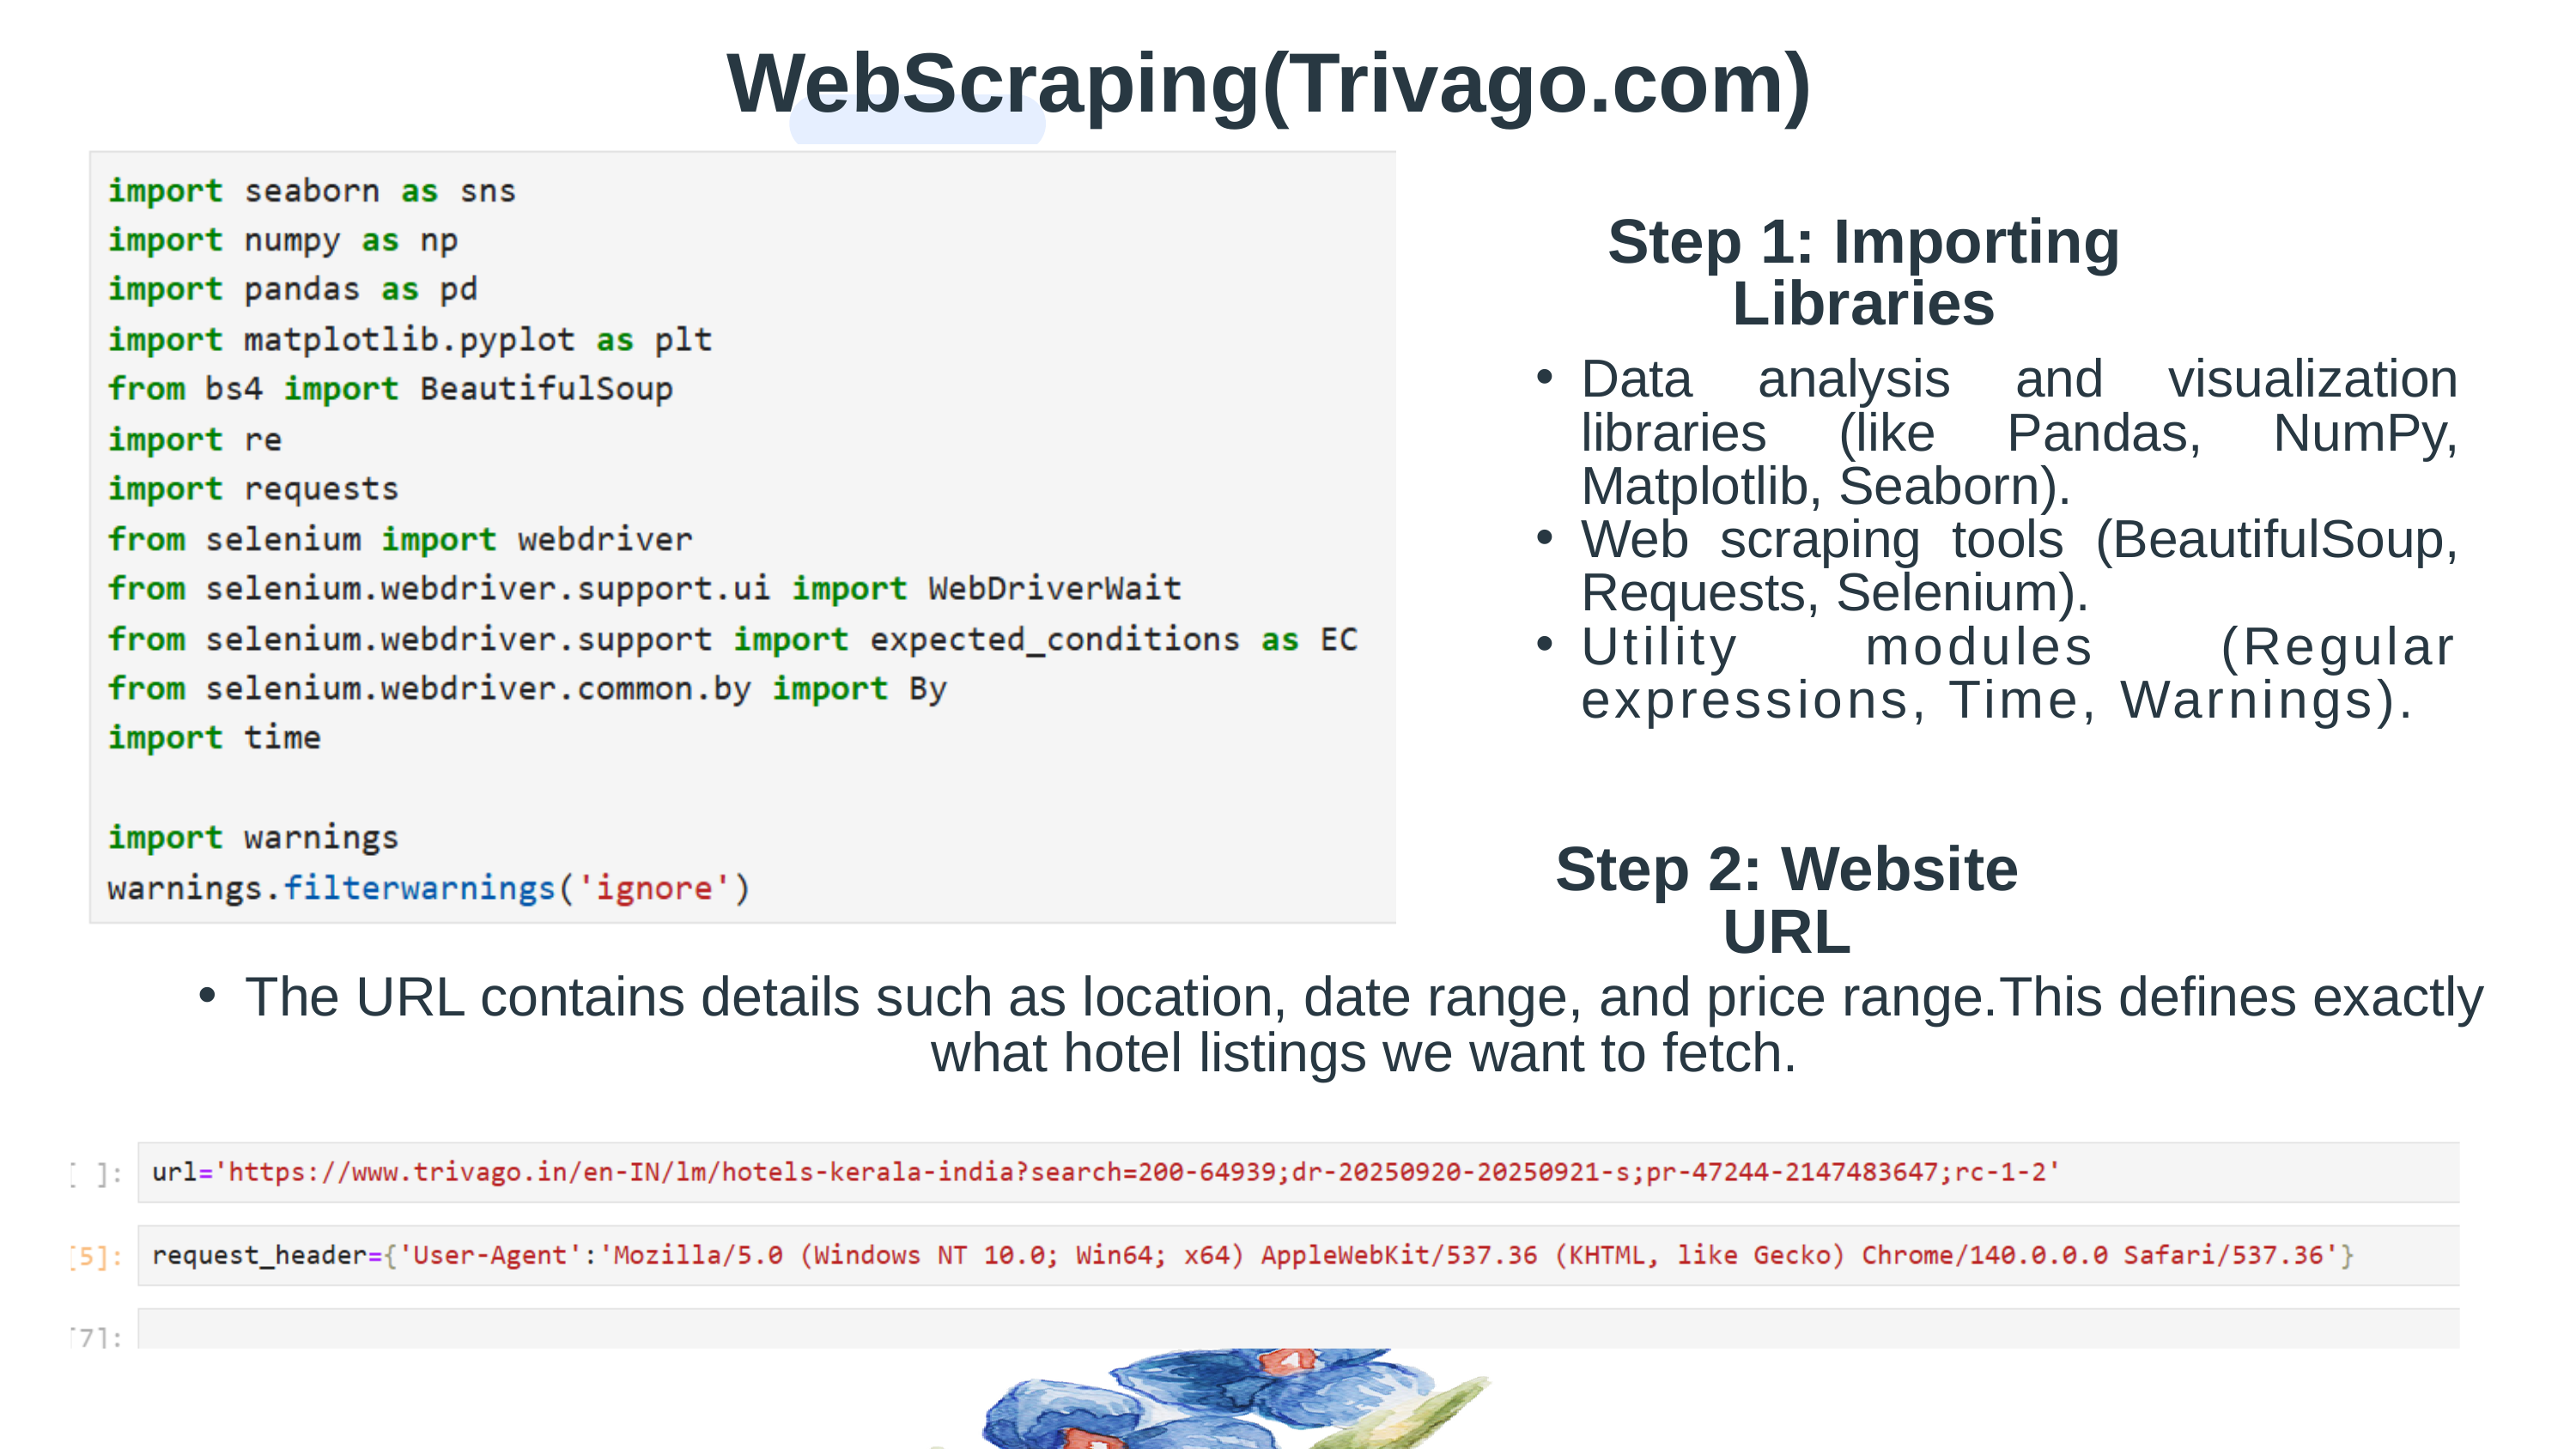

WebScraping(Trivago.com)

Step 1: Importing Libraries
Data analysis and visualization libraries (like Pandas, NumPy, Matplotlib, Seaborn).
Web scraping tools (BeautifulSoup, Requests, Selenium).
Utility modules (Regular expressions, Time, Warnings).

Step 2: Website URL
The URL contains details such as location, date range, and price range.This defines exactly what hotel listings we want to fetch.